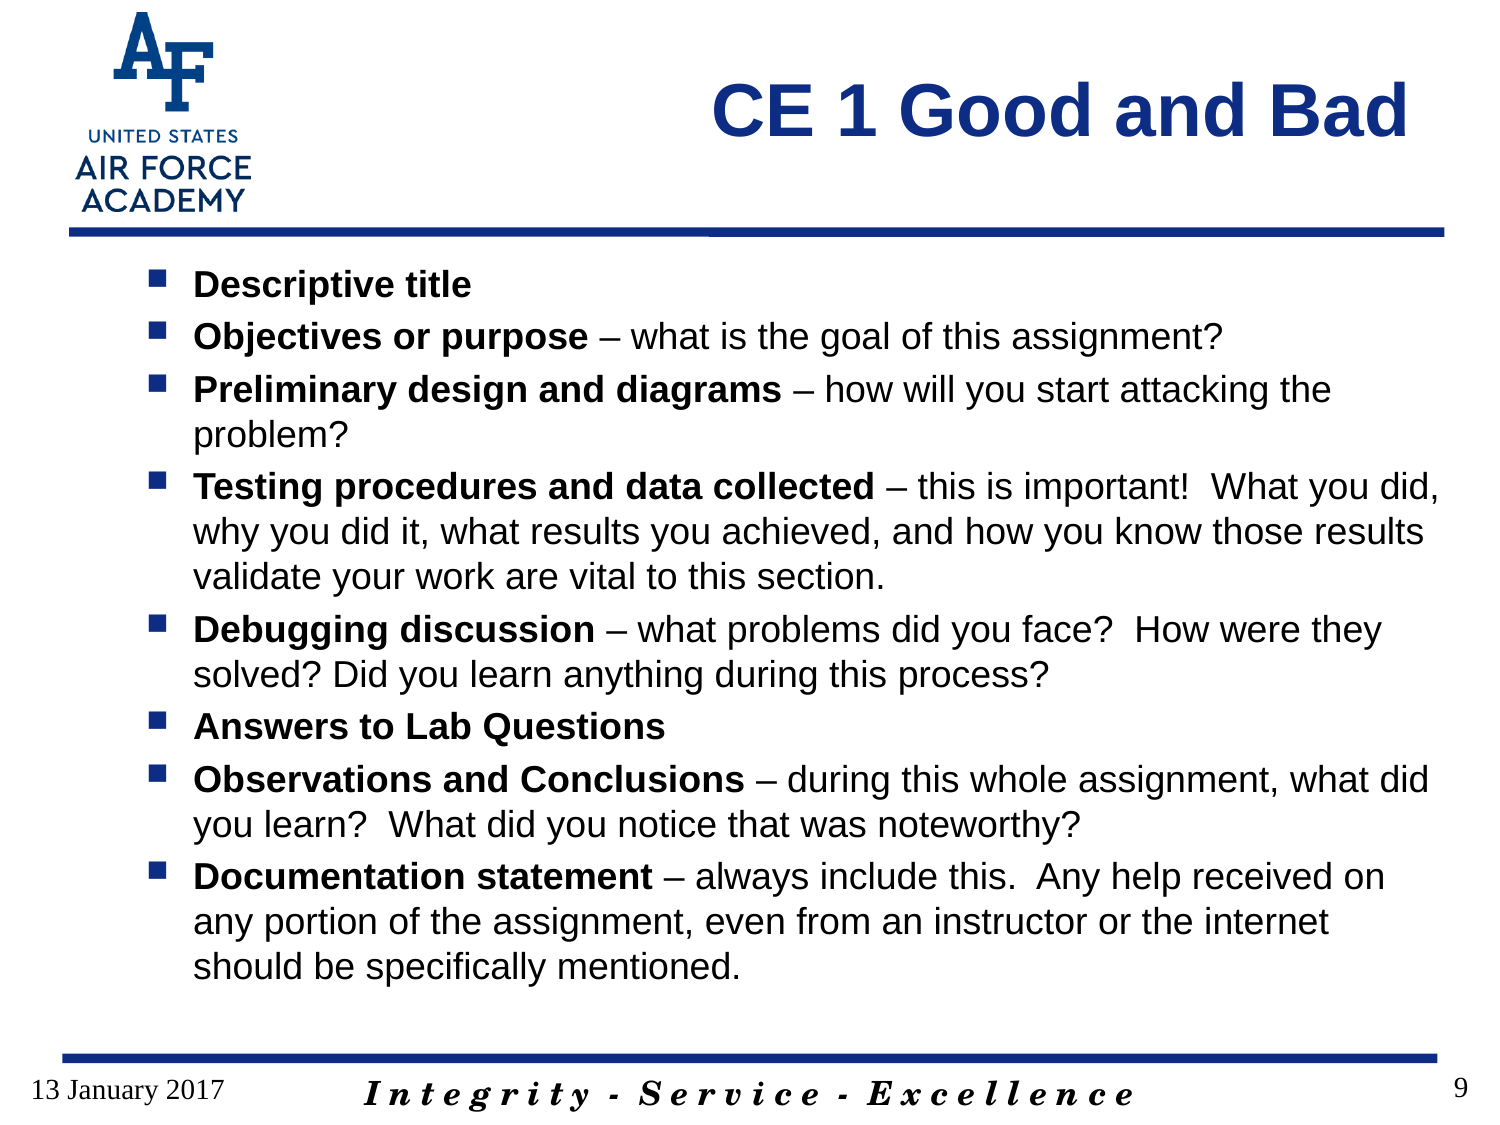

# CE 1 Good and Bad
Descriptive title
Objectives or purpose – what is the goal of this assignment?
Preliminary design and diagrams – how will you start attacking the problem?
Testing procedures and data collected – this is important!  What you did, why you did it, what results you achieved, and how you know those results validate your work are vital to this section.
Debugging discussion – what problems did you face?  How were they solved? Did you learn anything during this process?
Answers to Lab Questions
Observations and Conclusions – during this whole assignment, what did you learn?  What did you notice that was noteworthy?
Documentation statement – always include this.  Any help received on any portion of the assignment, even from an instructor or the internet should be specifically mentioned.

9

13 January 2017